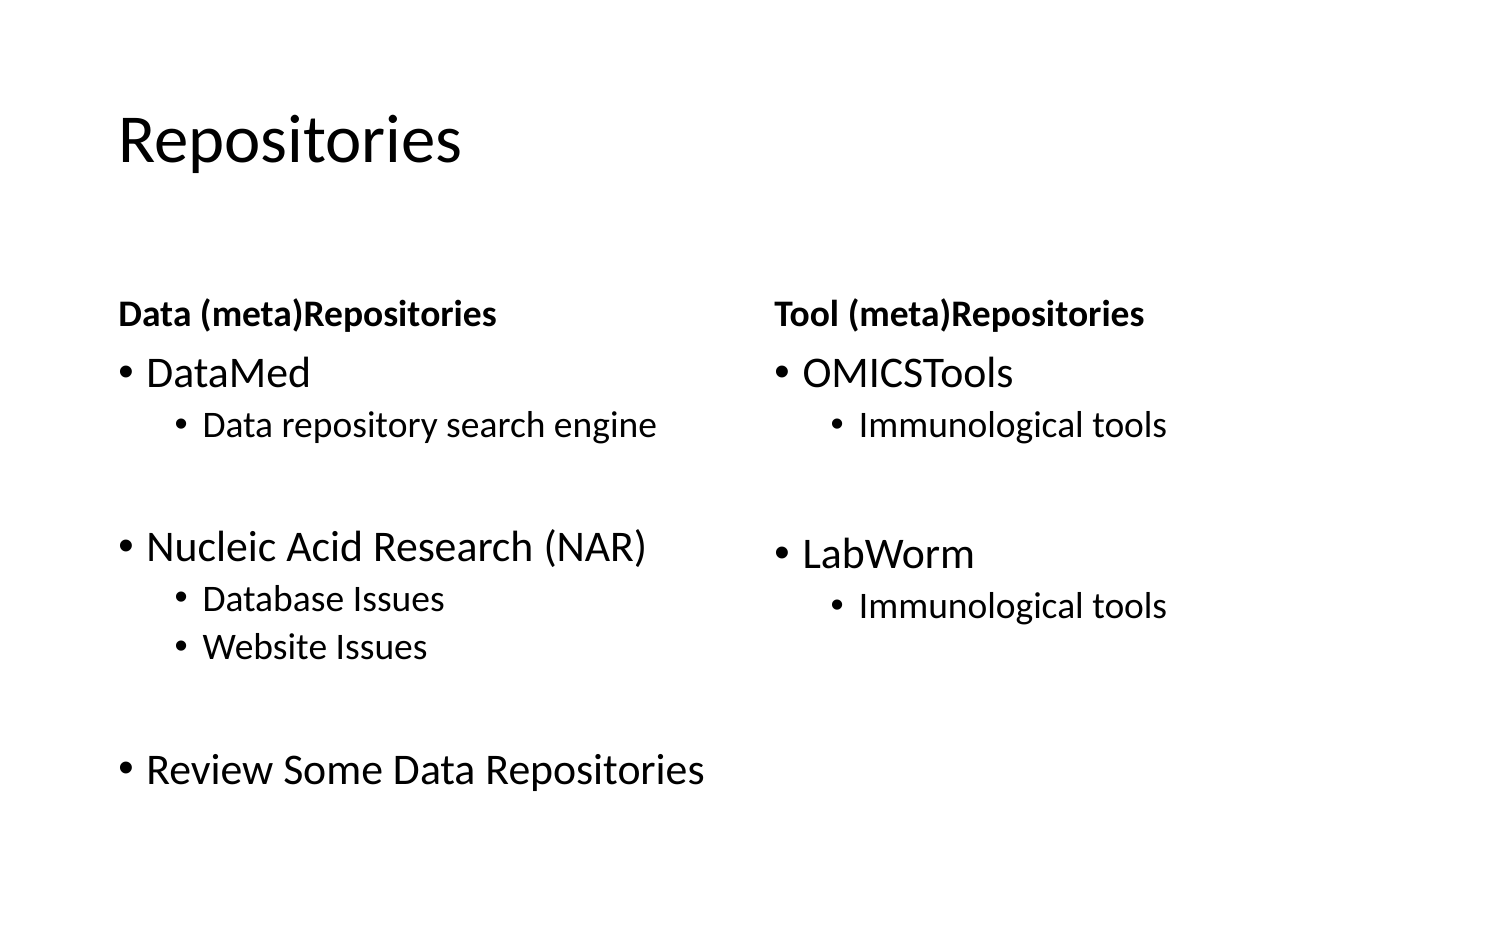

# Repositories
Data (meta)Repositories
Tool (meta)Repositories
DataMed
Data repository search engine

Nucleic Acid Research (NAR)
Database Issues
Website Issues

Review Some Data Repositories

OMICSTools
Immunological tools

LabWorm
Immunological tools